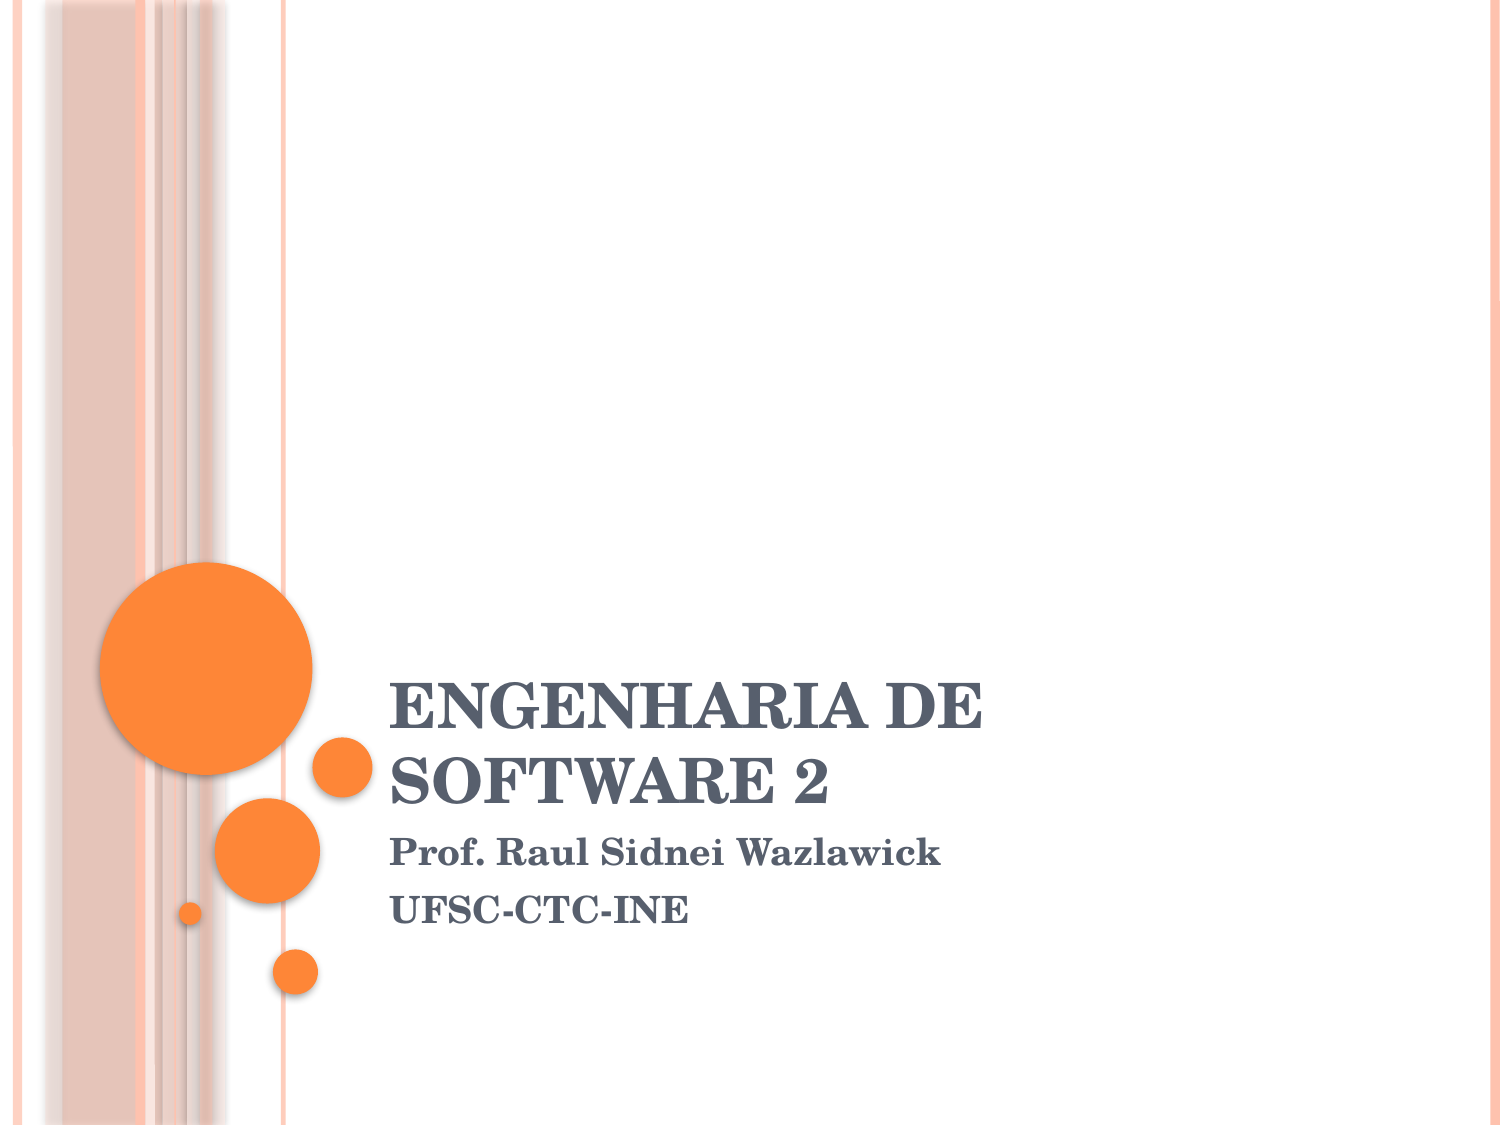

# Engenharia de software 2
Prof. Raul Sidnei Wazlawick
UFSC-CTC-INE